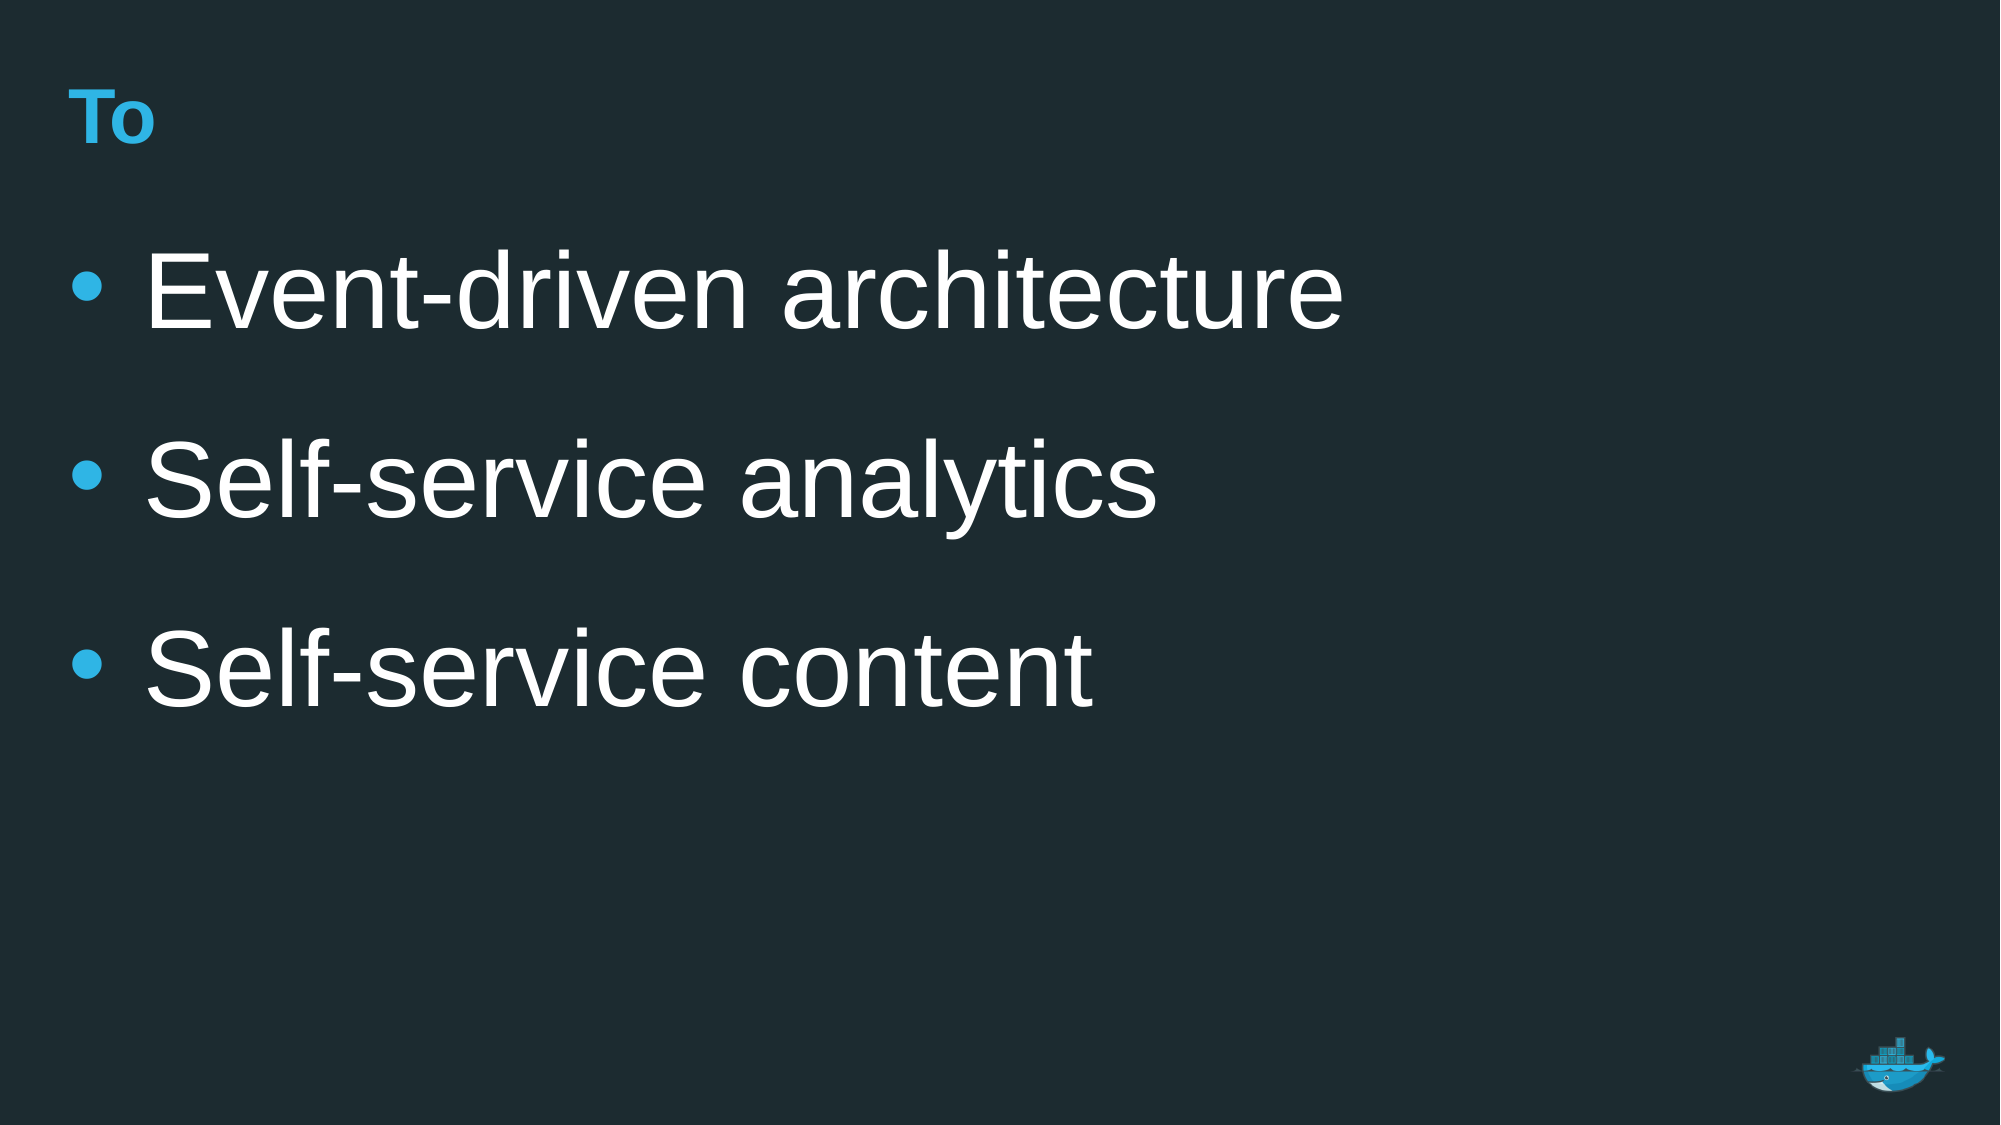

# To
Event-driven architecture
Self-service analytics
Self-service content